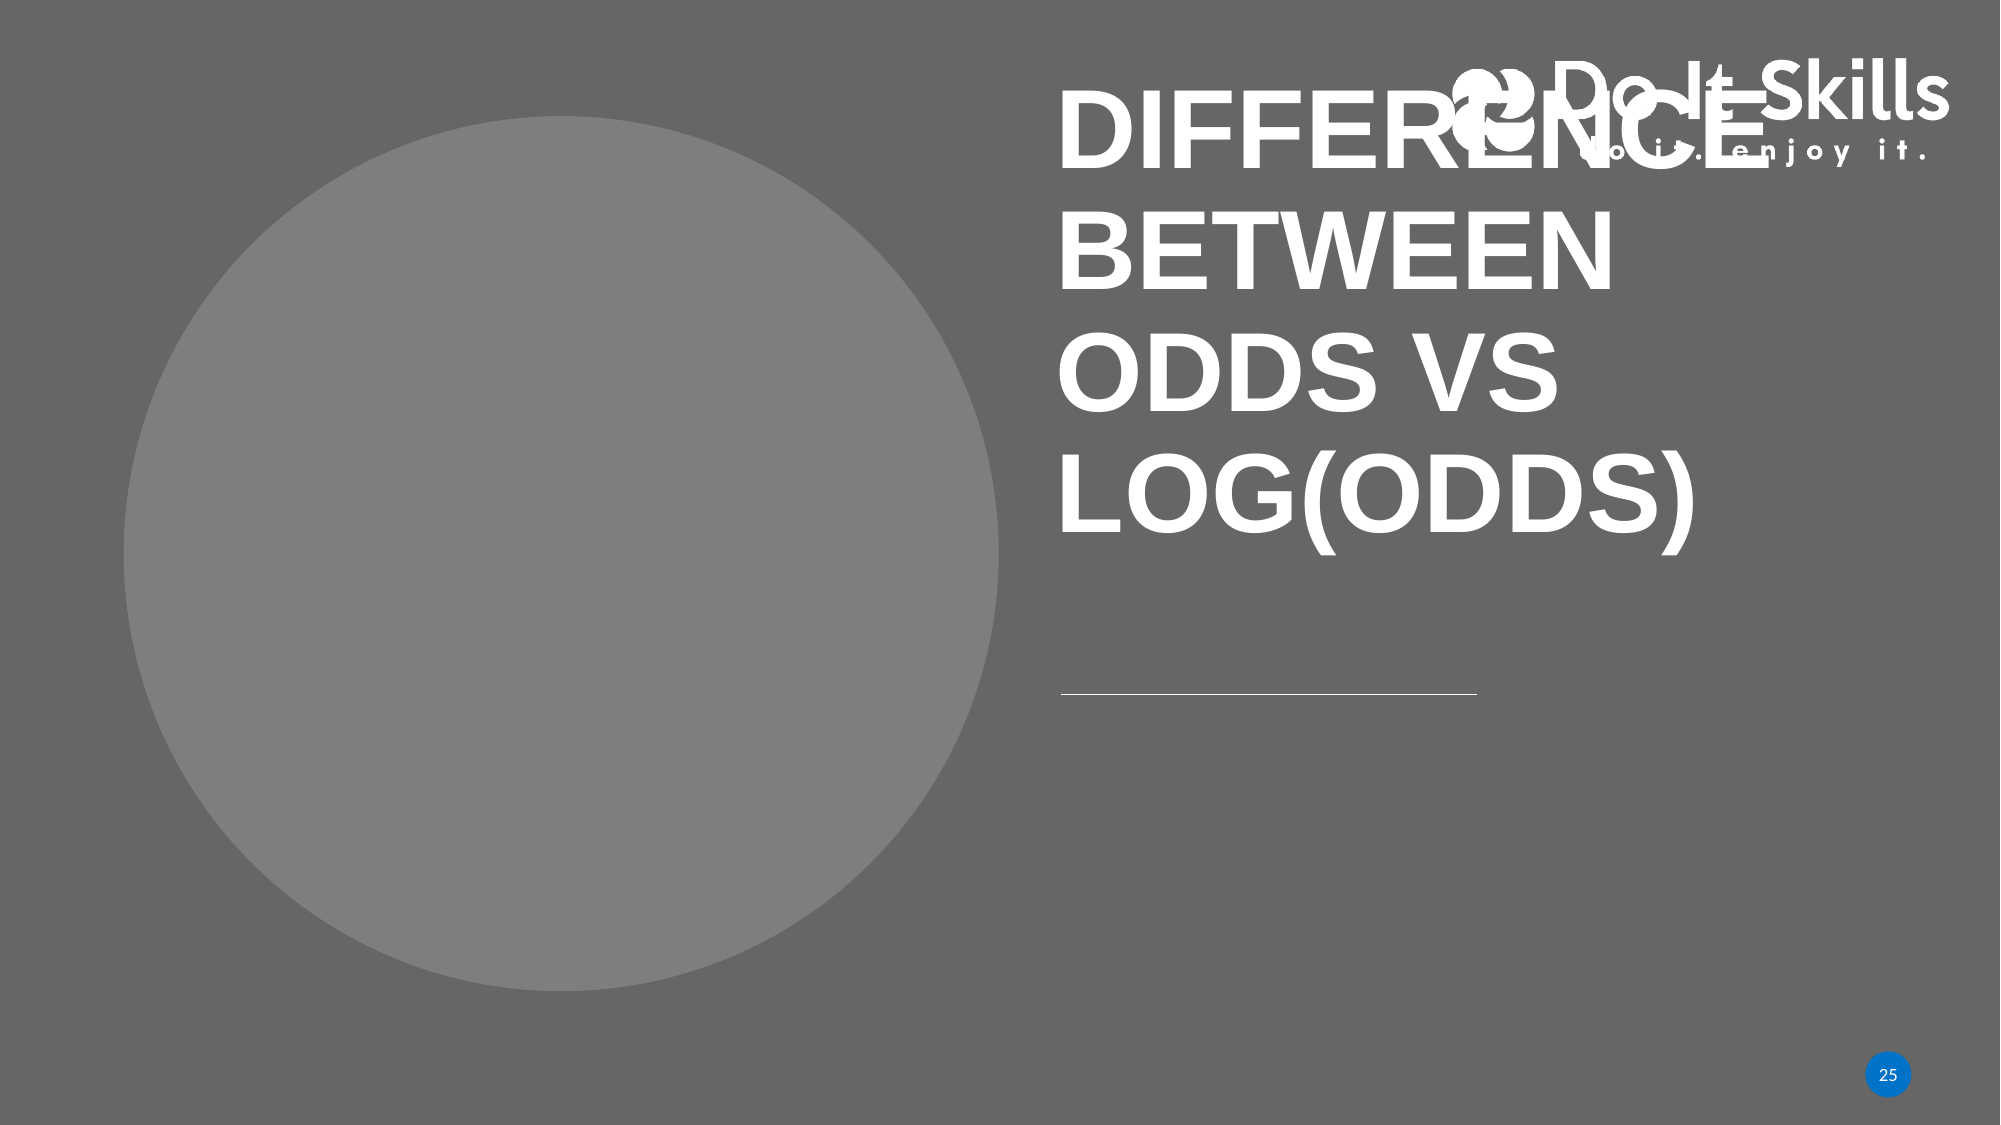

# Difference between Odds vs Log(odds)

25